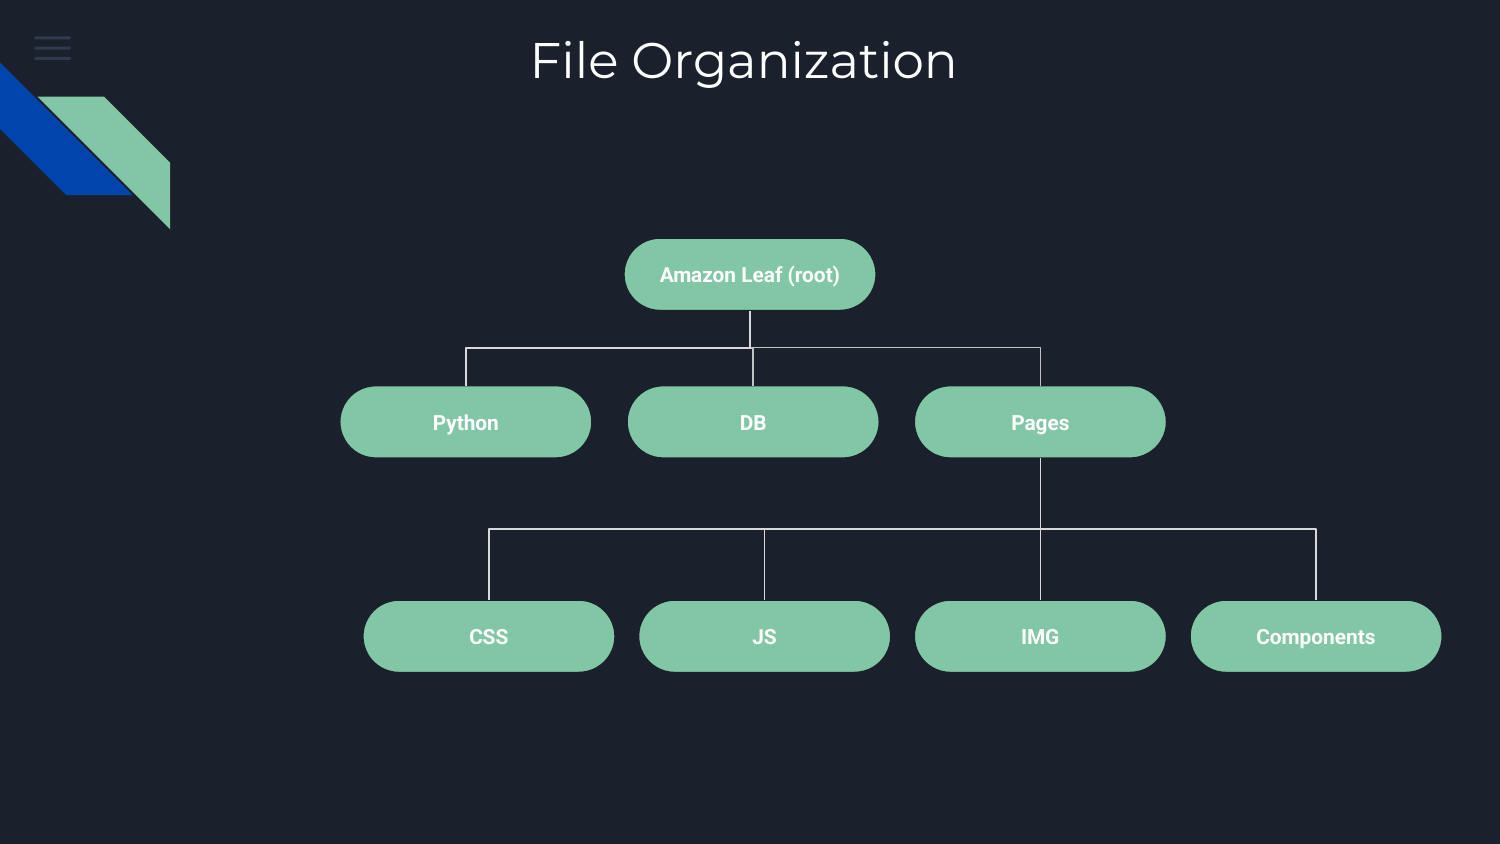

# File Organization
Lorem Ipsum
Amazon Leaf (root)
DB
Python
Pages
CSS
JS
IMG
Components